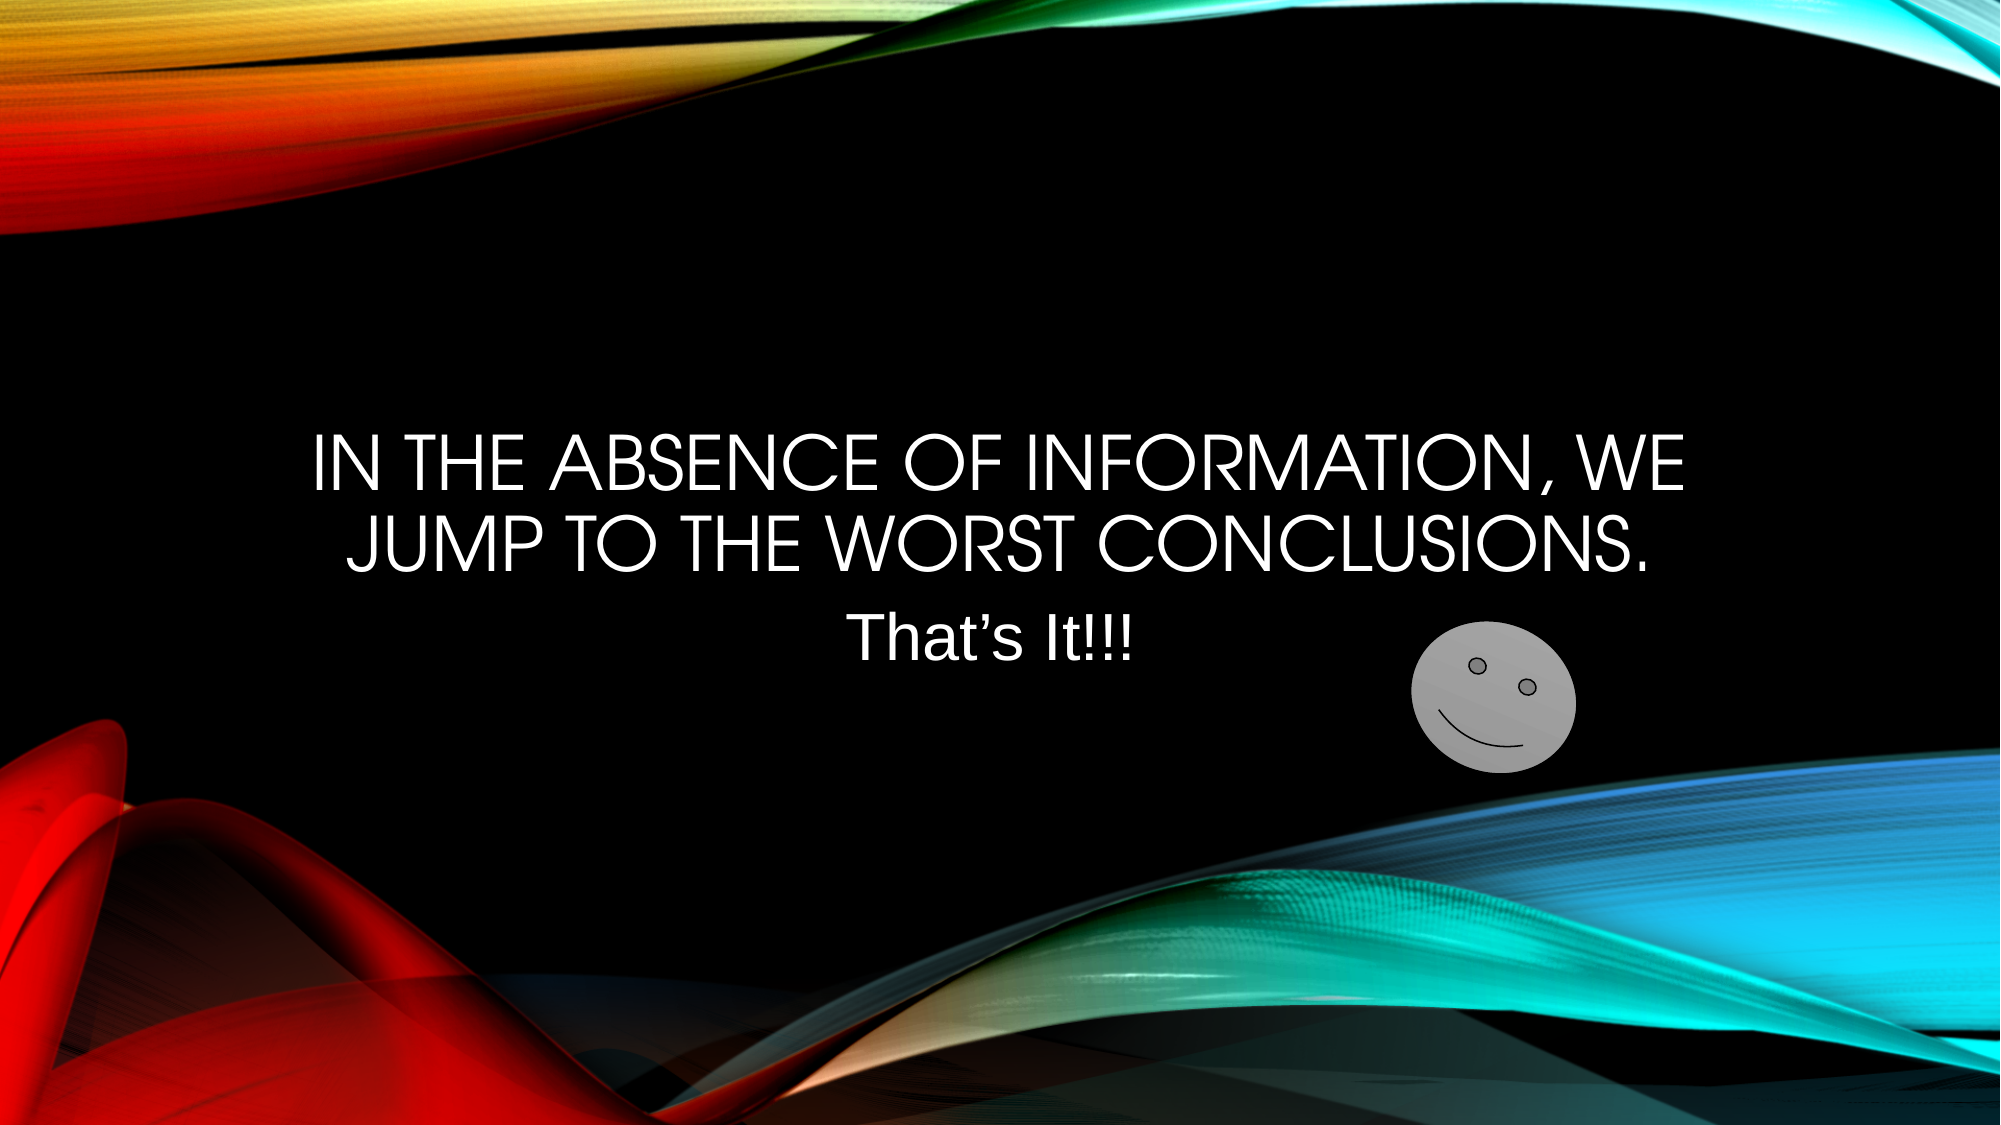

# In the absence of information, we jump to the worst conclusions.
That’s It!!!